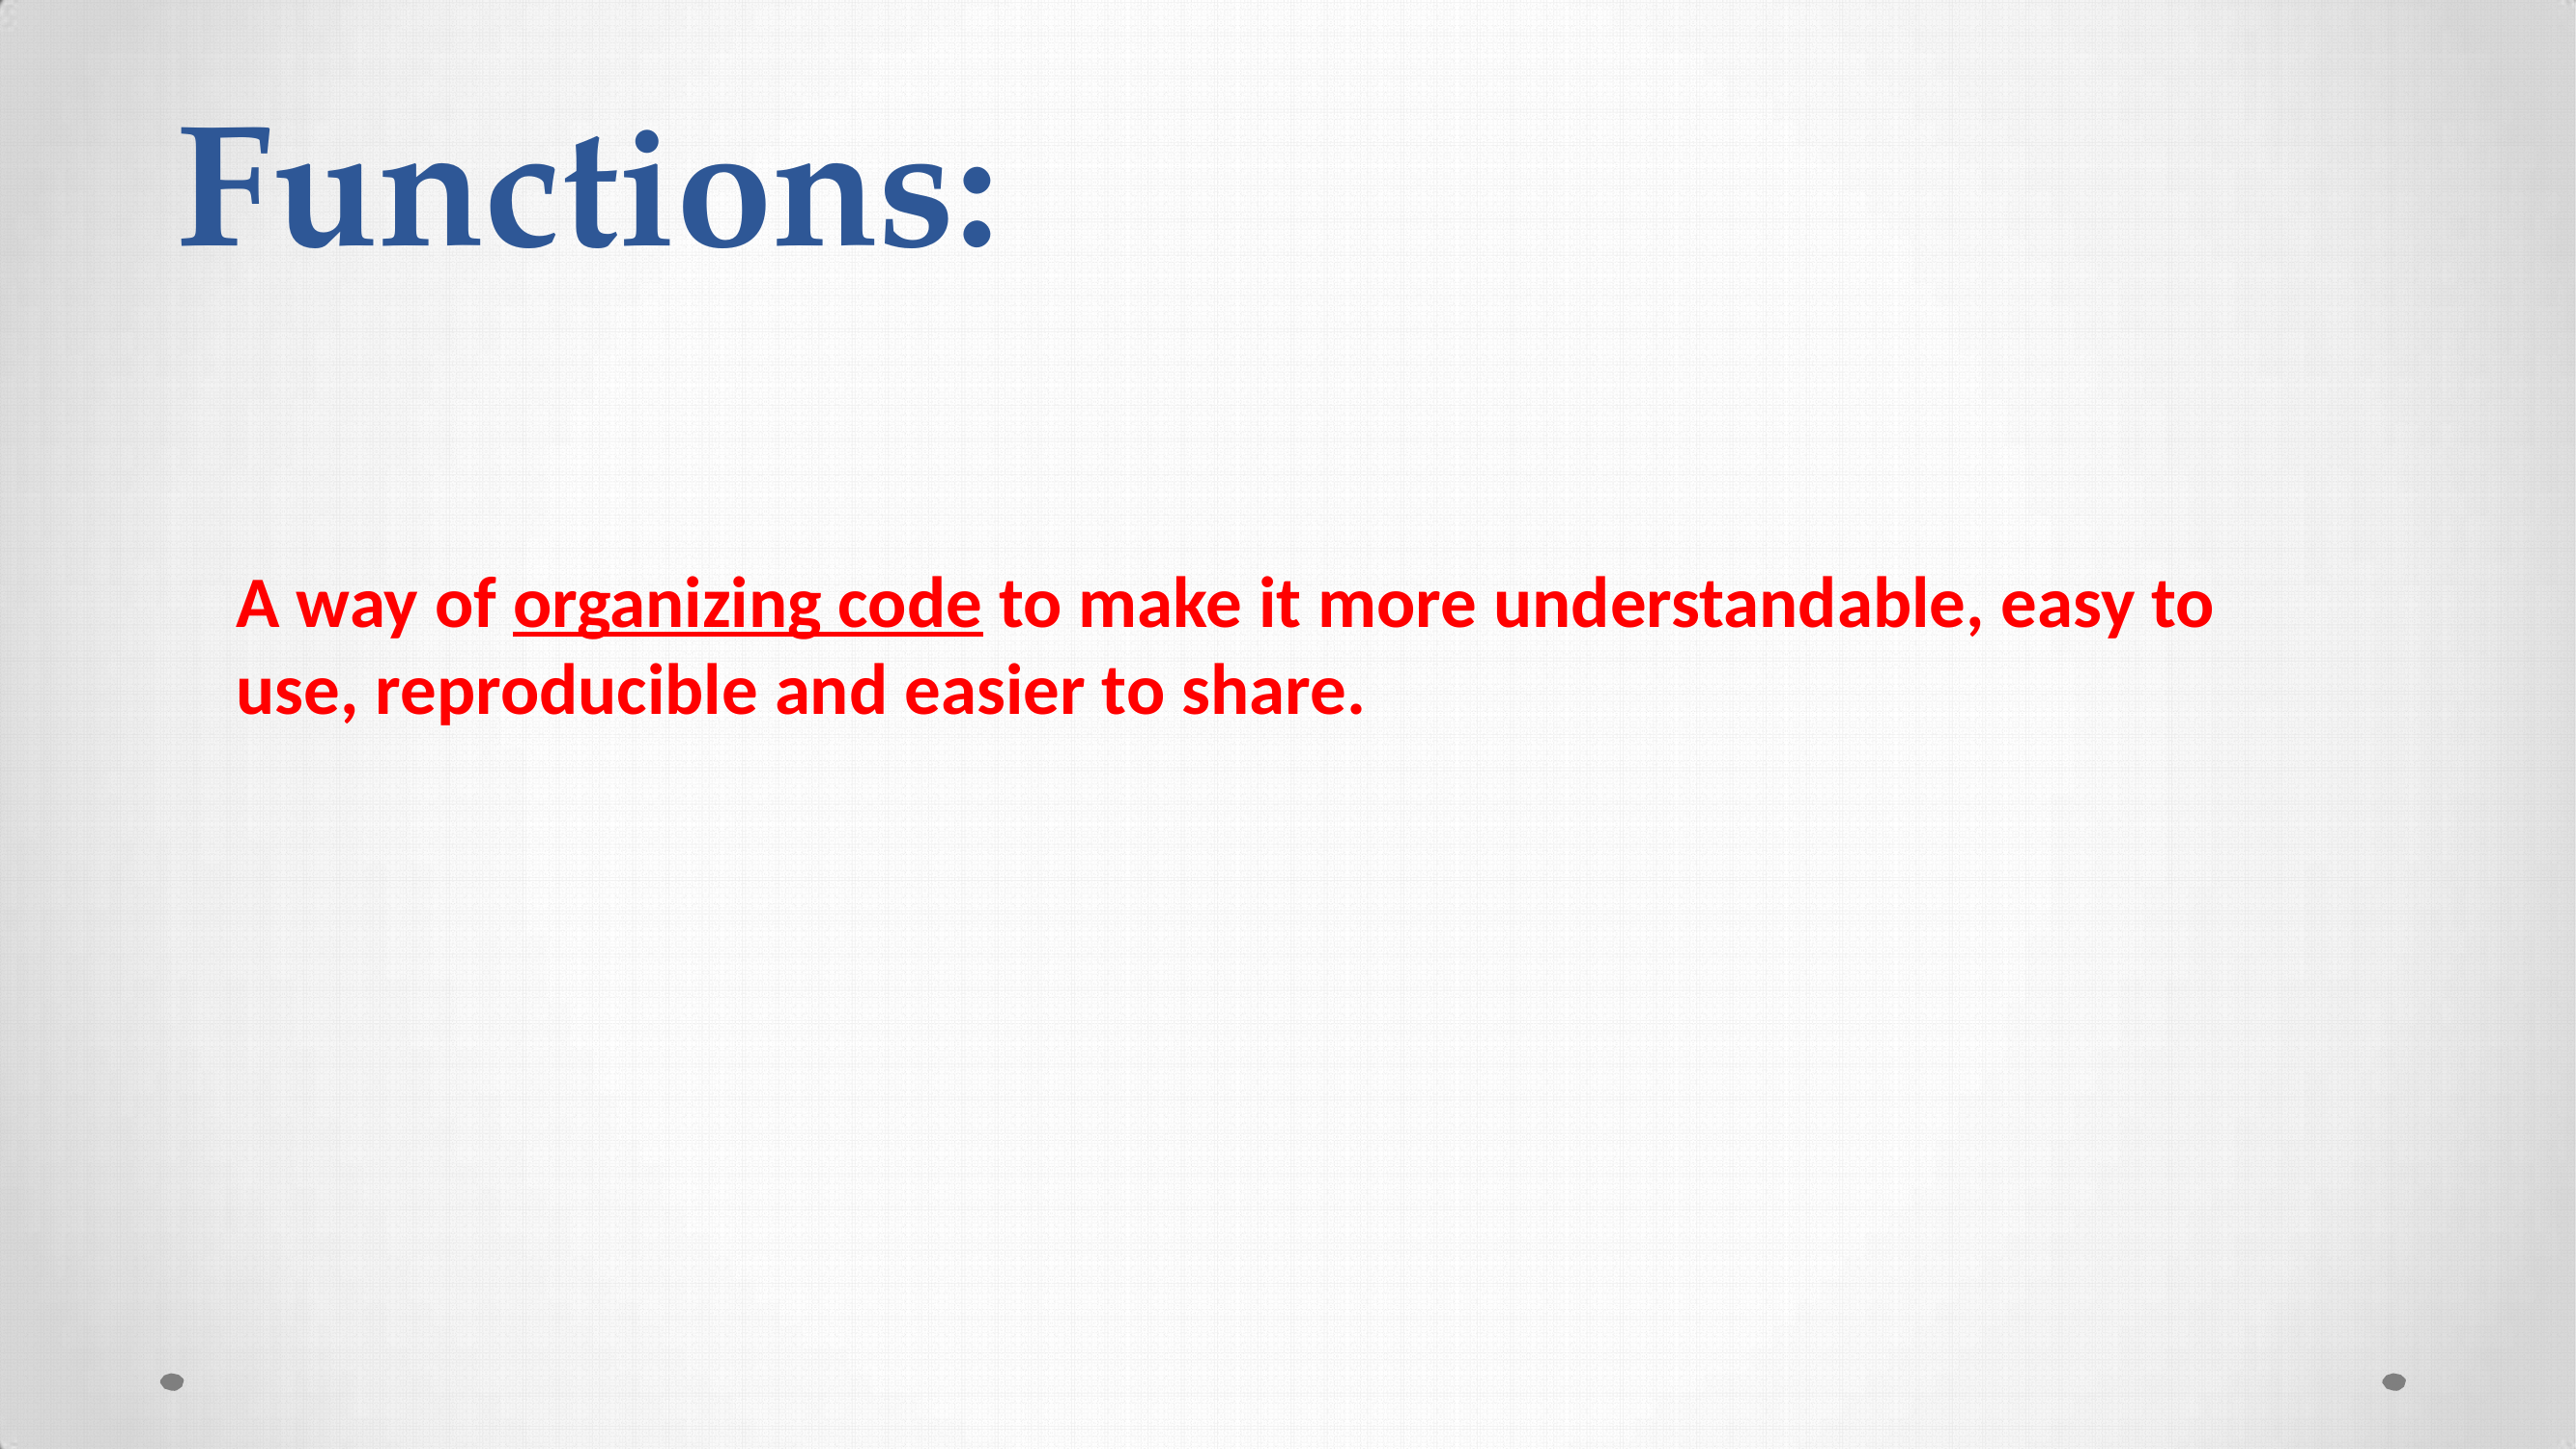

# Functions:

A way of organizing code to make it more understandable, easy to use, reproducible and easier to share.